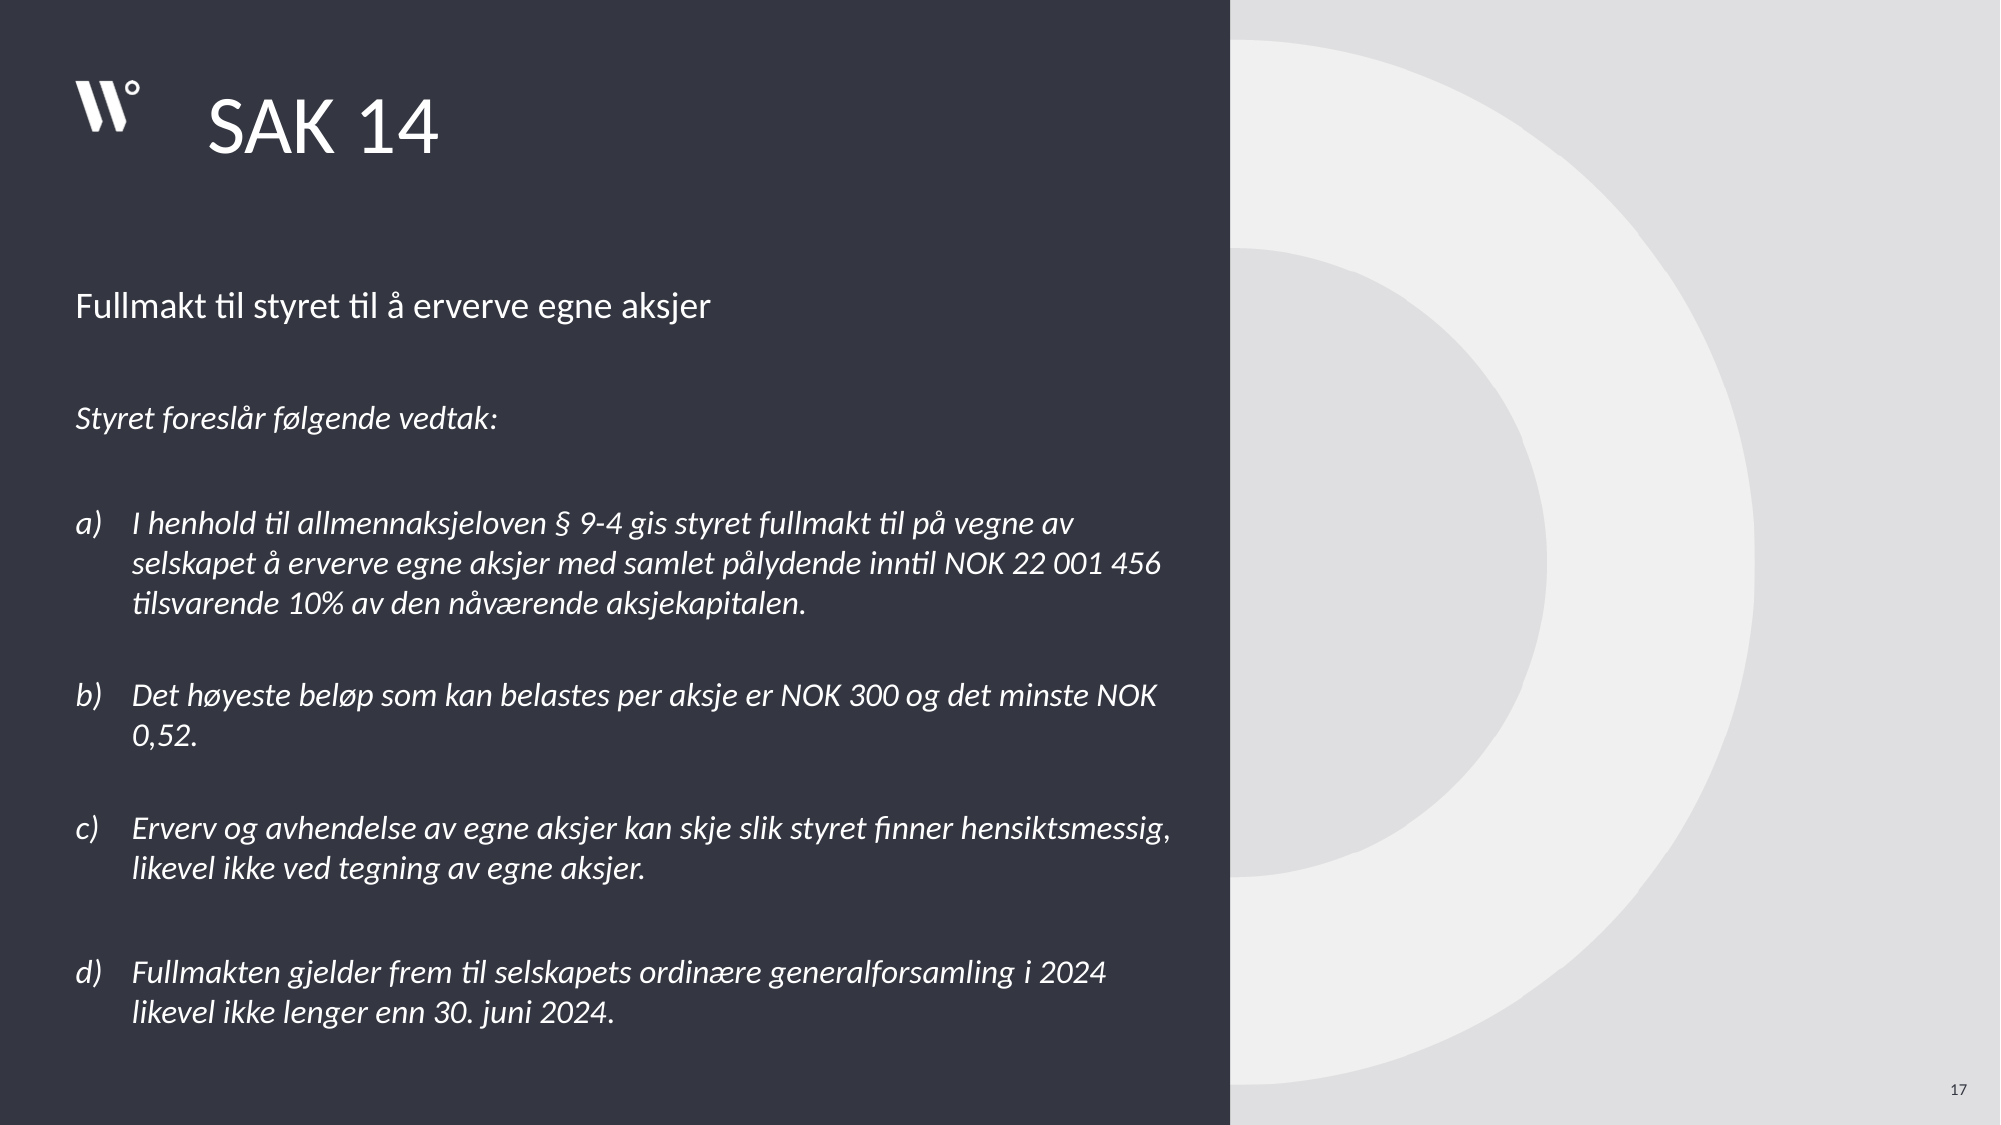

# SAK 14
Fullmakt til styret til å erverve egne aksjer

Styret foreslår følgende vedtak:

I henhold til allmennaksjeloven § 9-4 gis styret fullmakt til på vegne av selskapet å erverve egne aksjer med samlet pålydende inntil NOK 22 001 456 tilsvarende 10% av den nåværende aksjekapitalen.
Det høyeste beløp som kan belastes per aksje er NOK 300 og det minste NOK   0,52.
Erverv og avhendelse av egne aksjer kan skje slik styret finner hensiktsmessig, likevel ikke ved tegning av egne aksjer.

Fullmakten gjelder frem til selskapets ordinære generalforsamling i 2024 likevel ikke lenger enn 30. juni 2024.